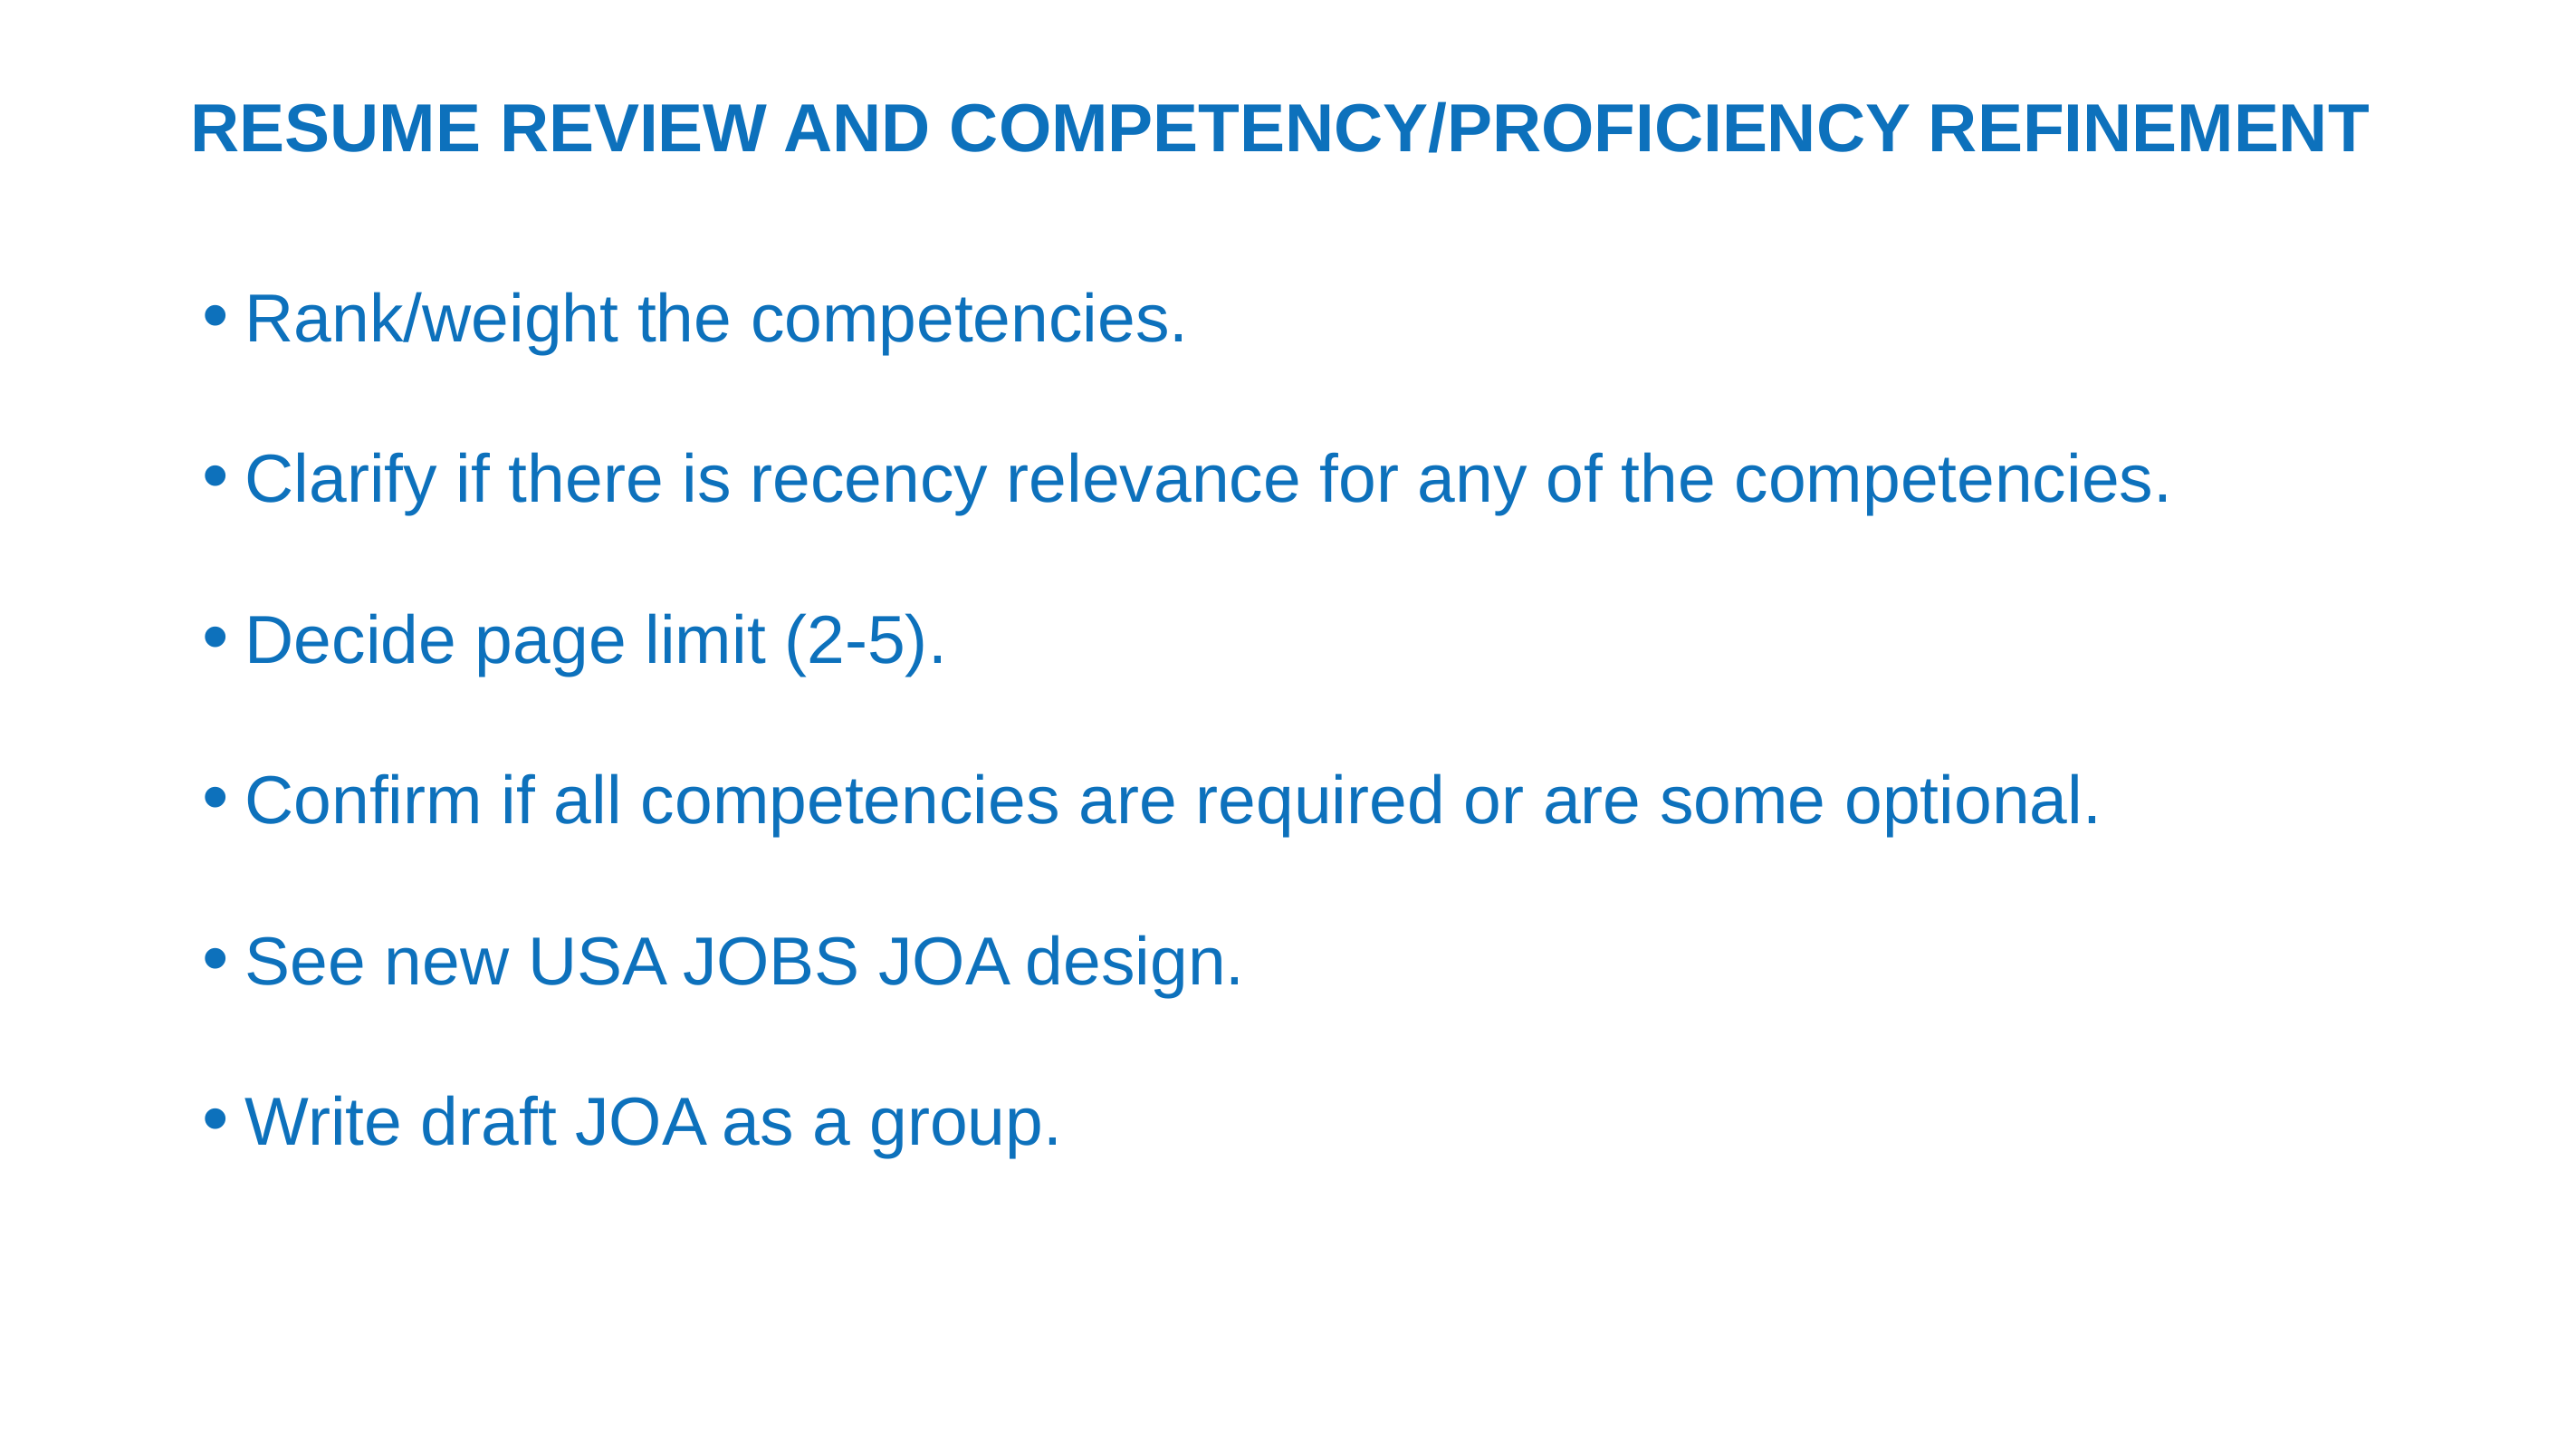

# Resume review and competency/proficiency refinement
Rank/weight the competencies.
Clarify if there is recency relevance for any of the competencies.
Decide page limit (2-5).
Confirm if all competencies are required or are some optional.
See new USA JOBS JOA design.
Write draft JOA as a group.